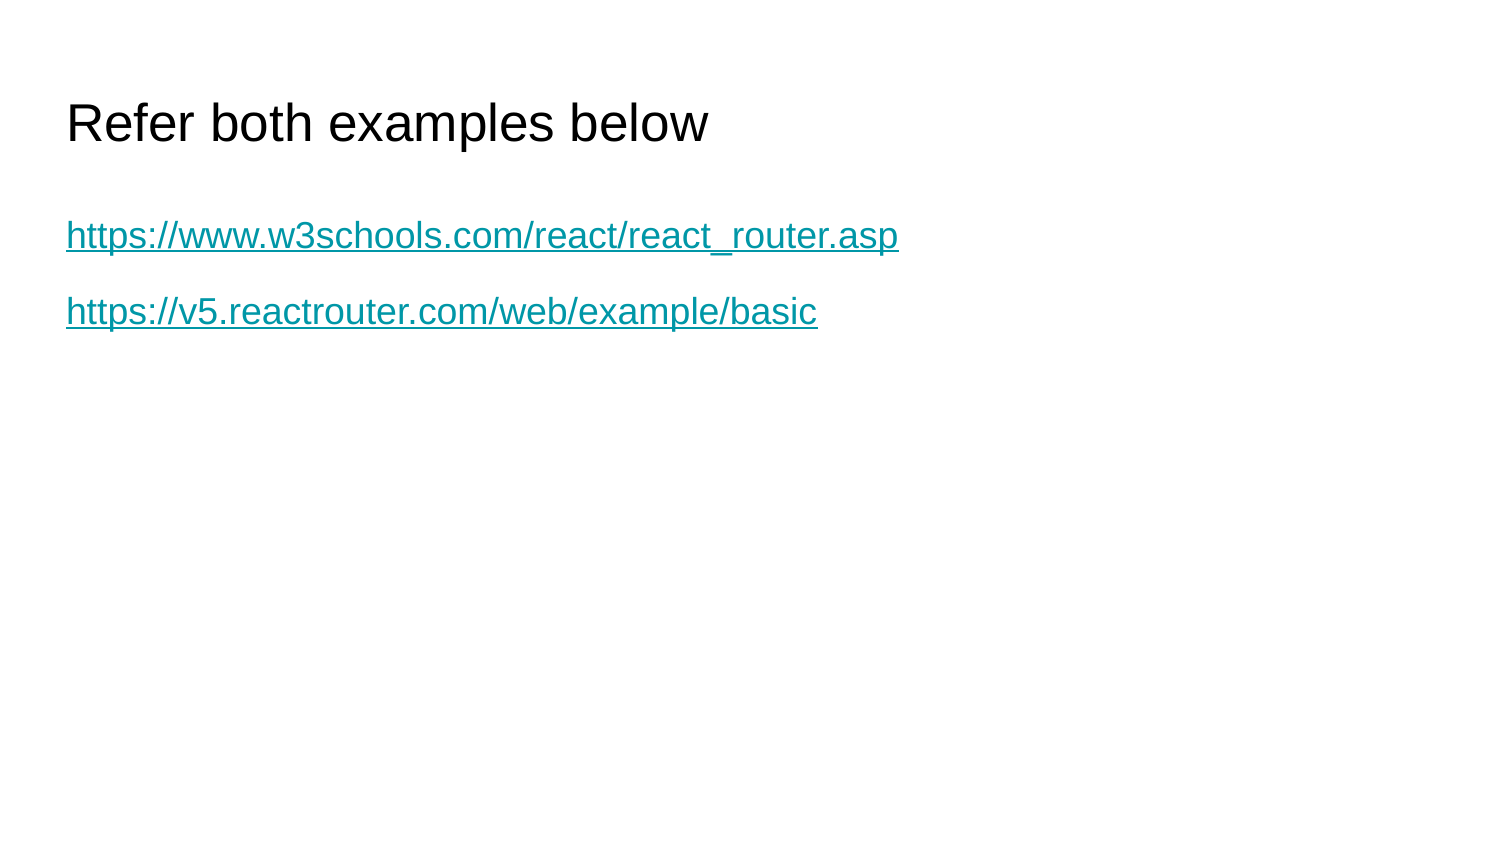

# Refer both examples below

https://www.w3schools.com/react/react_router.asp
https://v5.reactrouter.com/web/example/basic